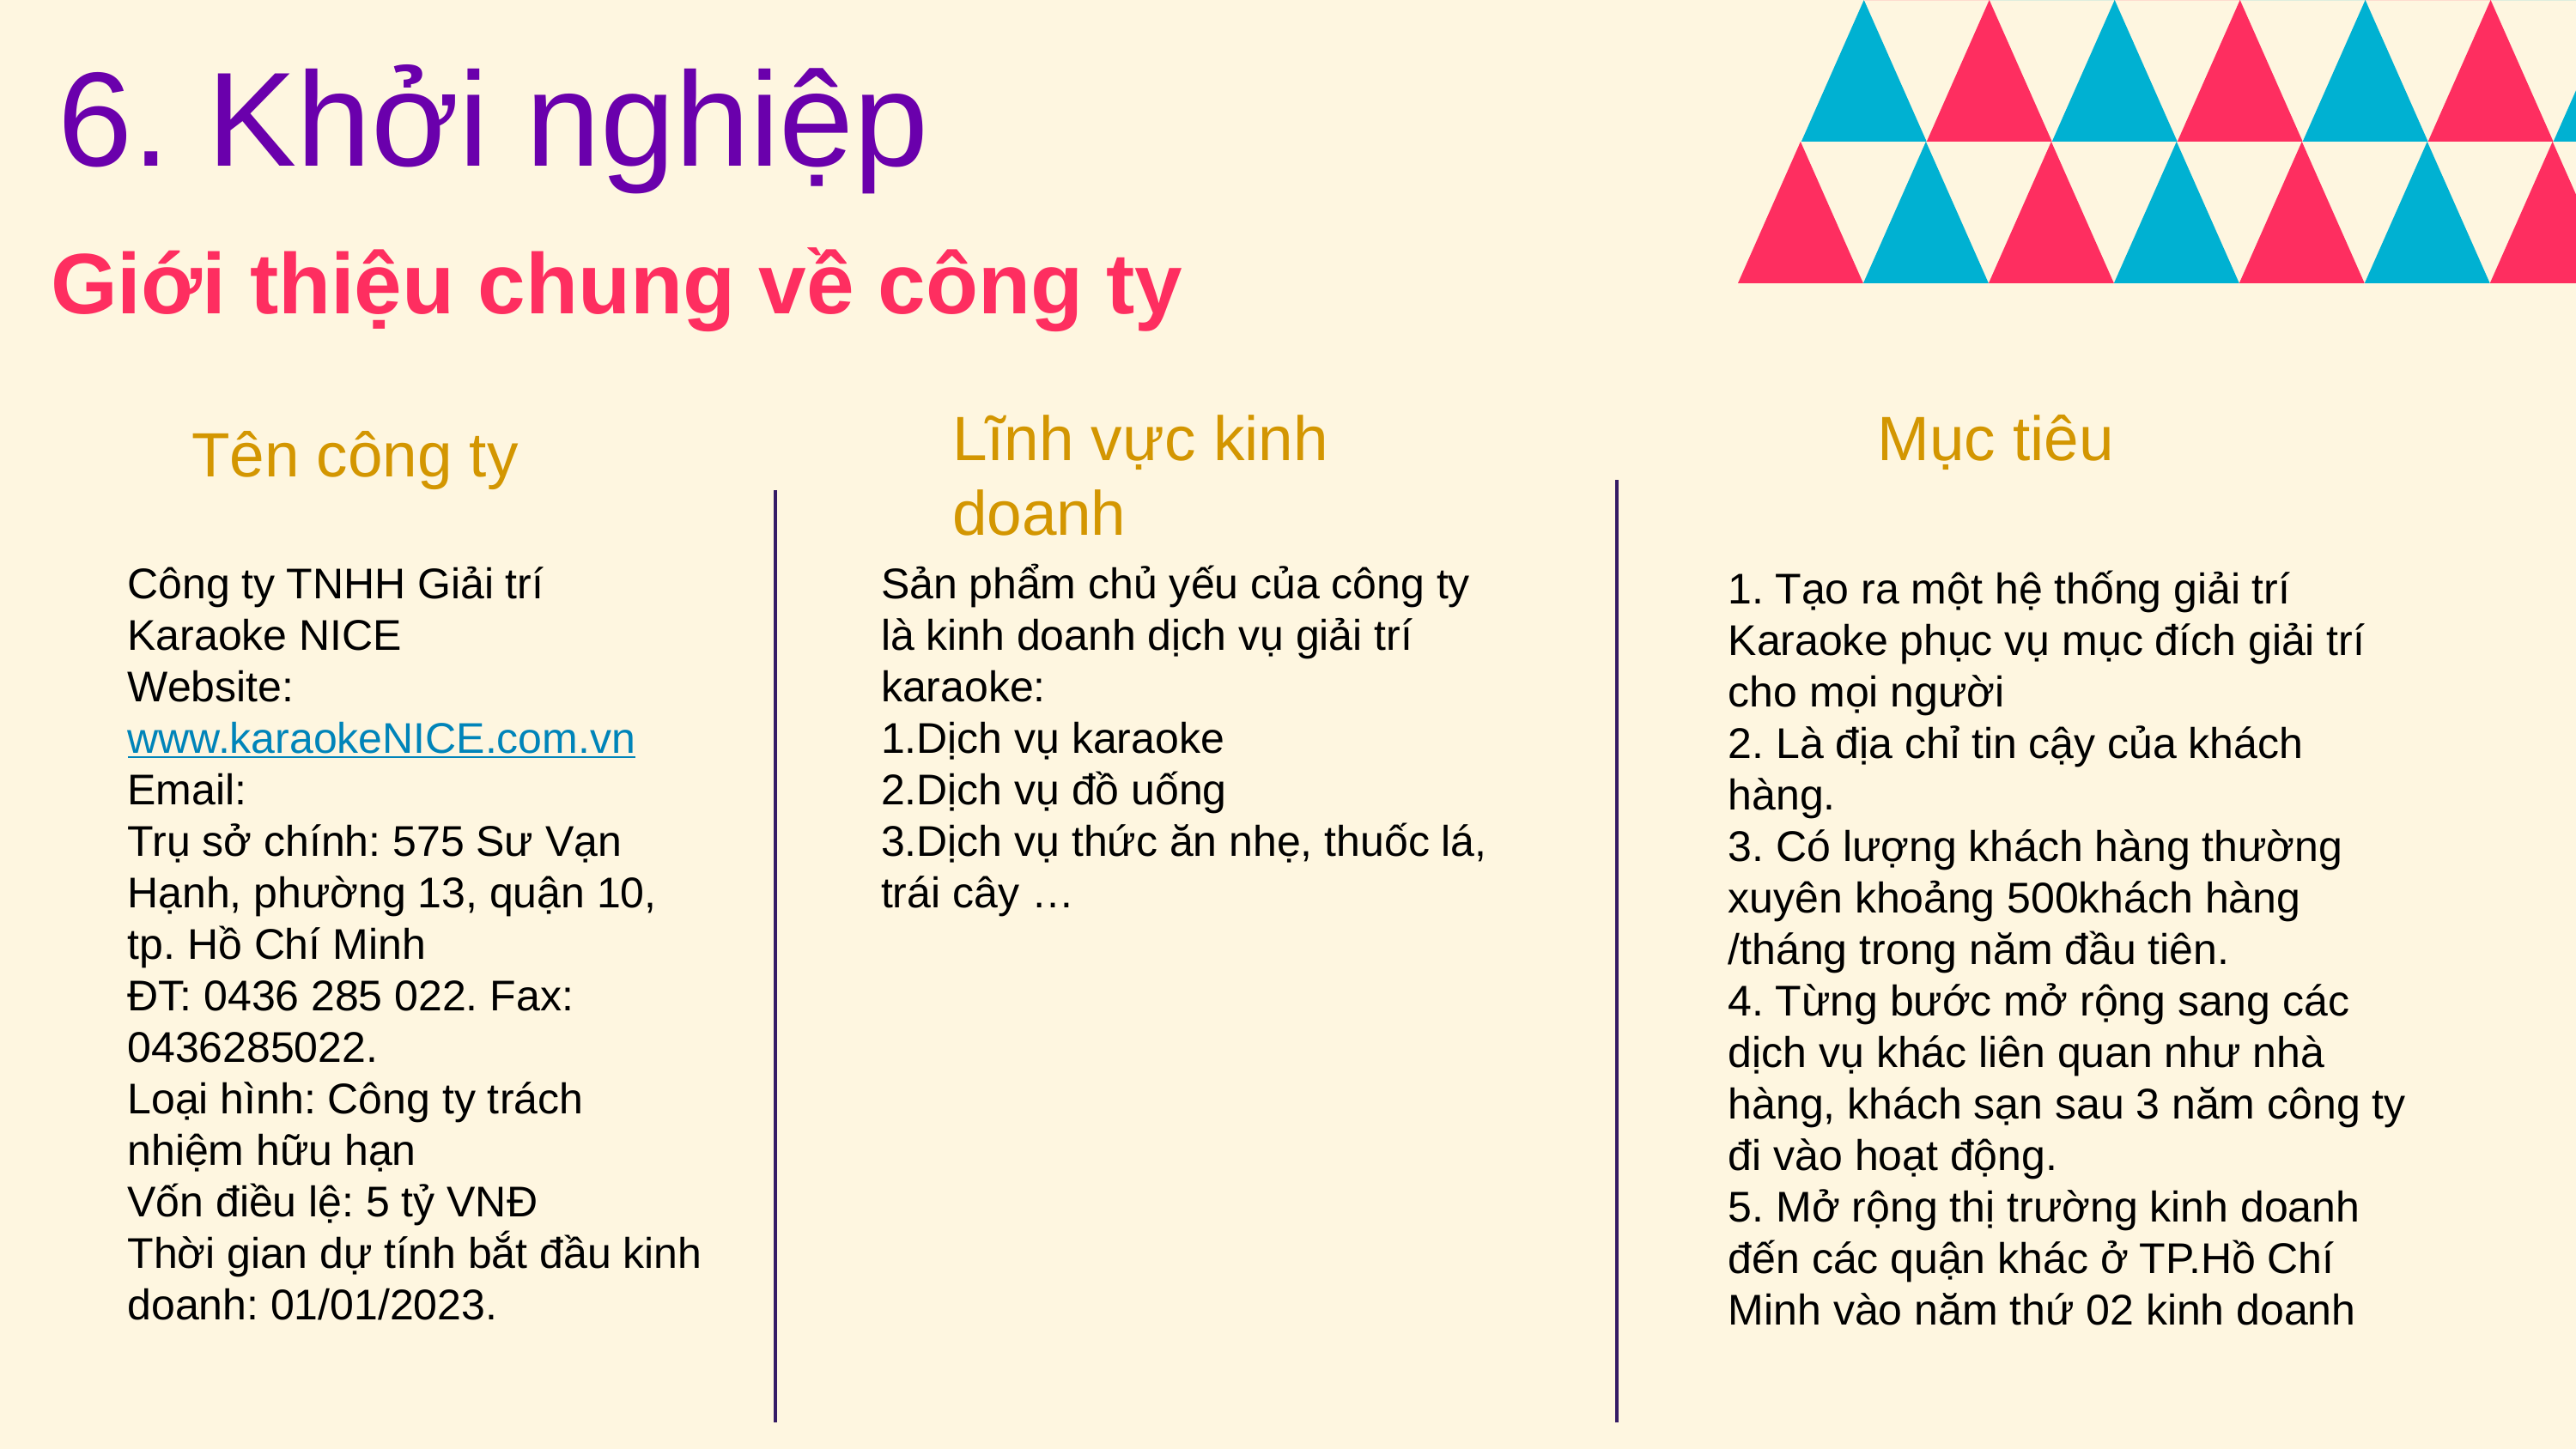

6. Khởi nghiệp

Giới thiệu chung về công ty
Tên công ty
Lĩnh vực kinh doanh
Mục tiêu
Công ty TNHH Giải trí Karaoke NICE
Website: www.karaokeNICE.com.vn
Email:
Trụ sở chính: 575 Sư Vạn Hạnh, phường 13, quận 10, tp. Hồ Chí Minh
ĐT: 0436 285 022. Fax: 0436285022.
Loại hình: Công ty trách nhiệm hữu hạn
Vốn điều lệ: 5 tỷ VNĐ
Thời gian dự tính bắt đầu kinh doanh: 01/01/2023.
Sản phẩm chủ yếu của công ty là kinh doanh dịch vụ giải trí karaoke:
1.Dịch vụ karaoke
2.Dịch vụ đồ uống
3.Dịch vụ thức ăn nhẹ, thuốc lá, trái cây …
1. Tạo ra một hệ thống giải trí Karaoke phục vụ mục đích giải trí cho mọi người
2. Là địa chỉ tin cậy của khách hàng.
3. Có lượng khách hàng thường xuyên khoảng 500khách hàng /tháng trong năm đầu tiên.
4. Từng bước mở rộng sang các dịch vụ khác liên quan như nhà hàng, khách sạn sau 3 năm công ty đi vào hoạt động.
5. Mở rộng thị trường kinh doanh đến các quận khác ở TP.Hồ Chí Minh vào năm thứ 02 kinh doanh